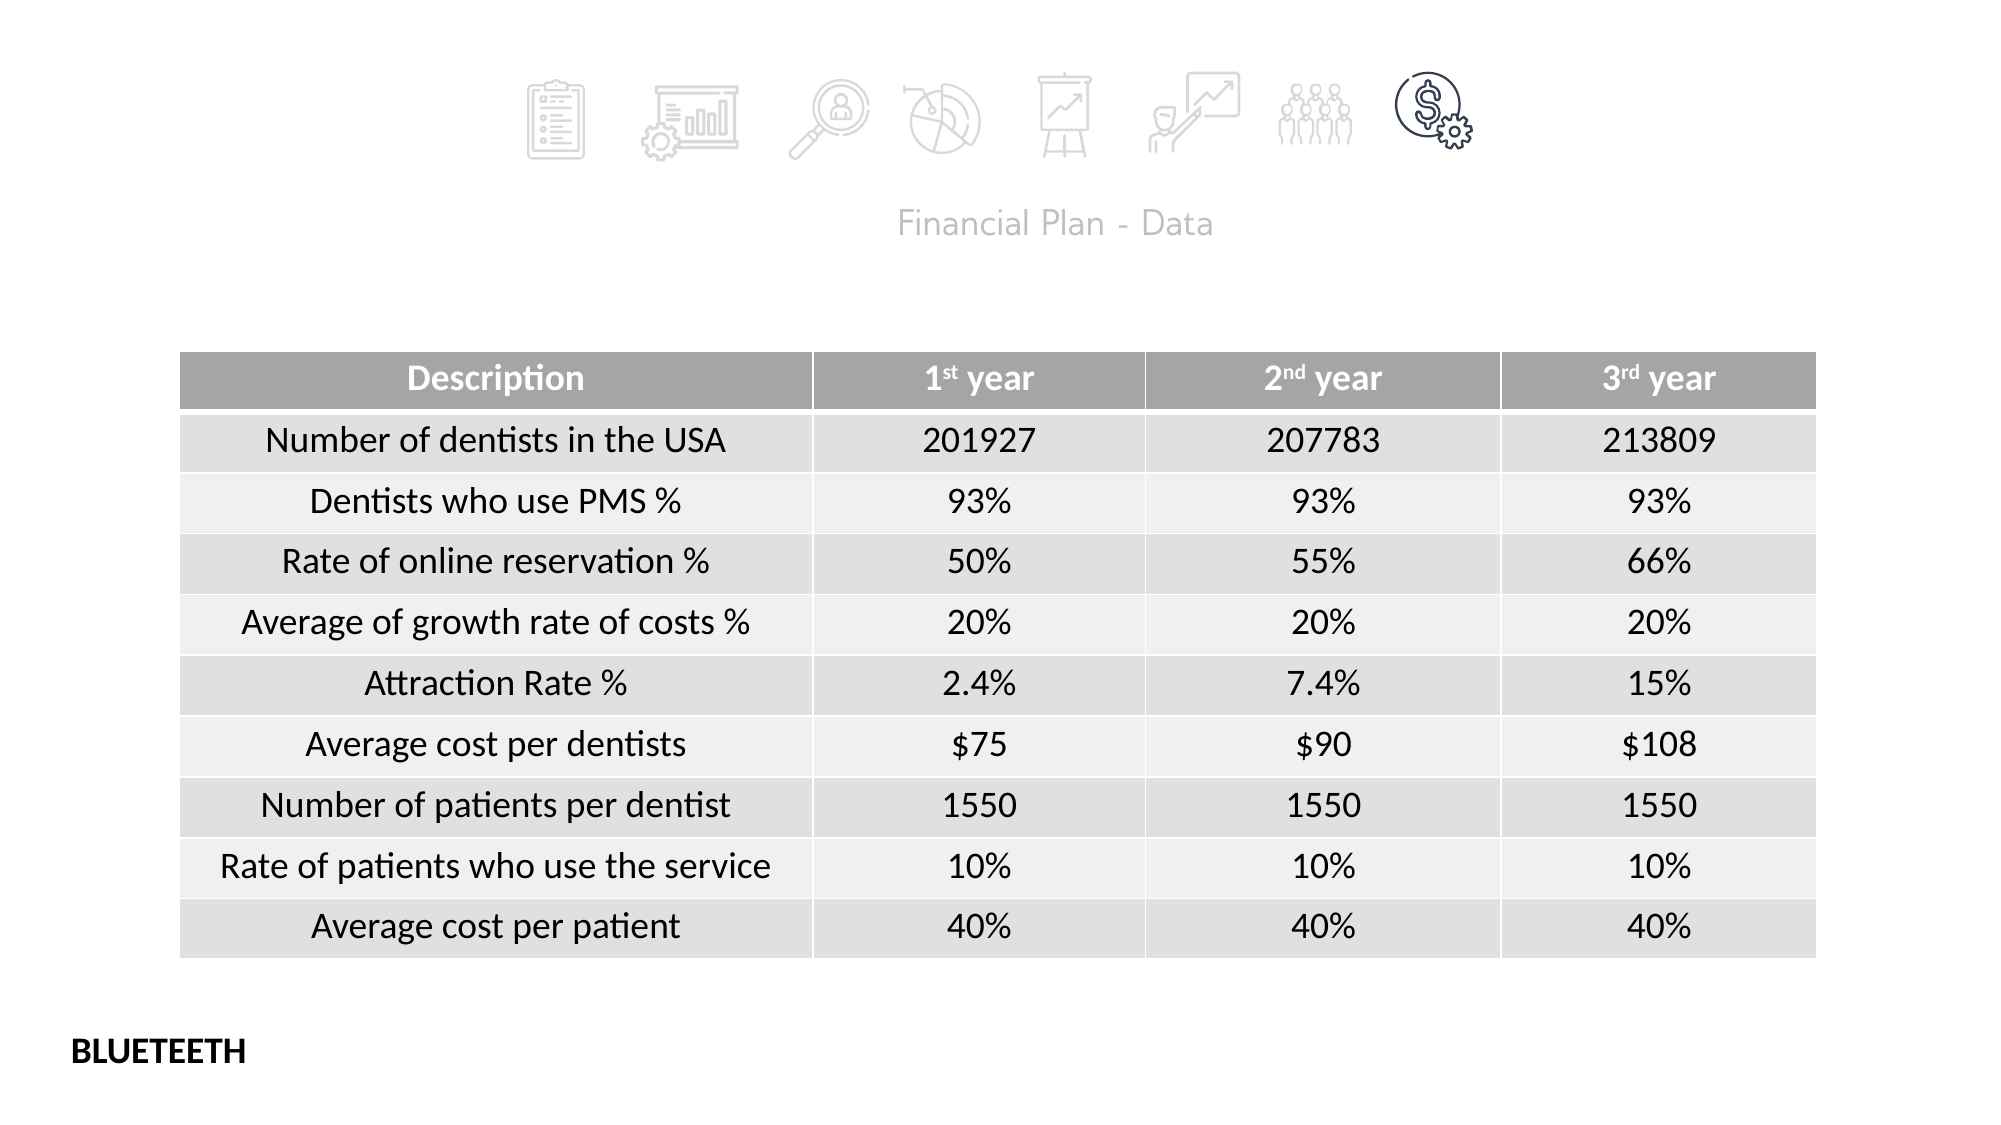

Financial Plan - Data
| Description | 1st year | 2nd year | 3rd year |
| --- | --- | --- | --- |
| Number of dentists in the USA | 201927 | 207783 | 213809 |
| Dentists who use PMS % | 93% | 93% | 93% |
| Rate of online reservation % | 50% | 55% | 66% |
| Average of growth rate of costs % | 20% | 20% | 20% |
| Attraction Rate % | 2.4% | 7.4% | 15% |
| Average cost per dentists | $75 | $90 | $108 |
| Number of patients per dentist | 1550 | 1550 | 1550 |
| Rate of patients who use the service | 10% | 10% | 10% |
| Average cost per patient | 40% | 40% | 40% |
BLUETEETH